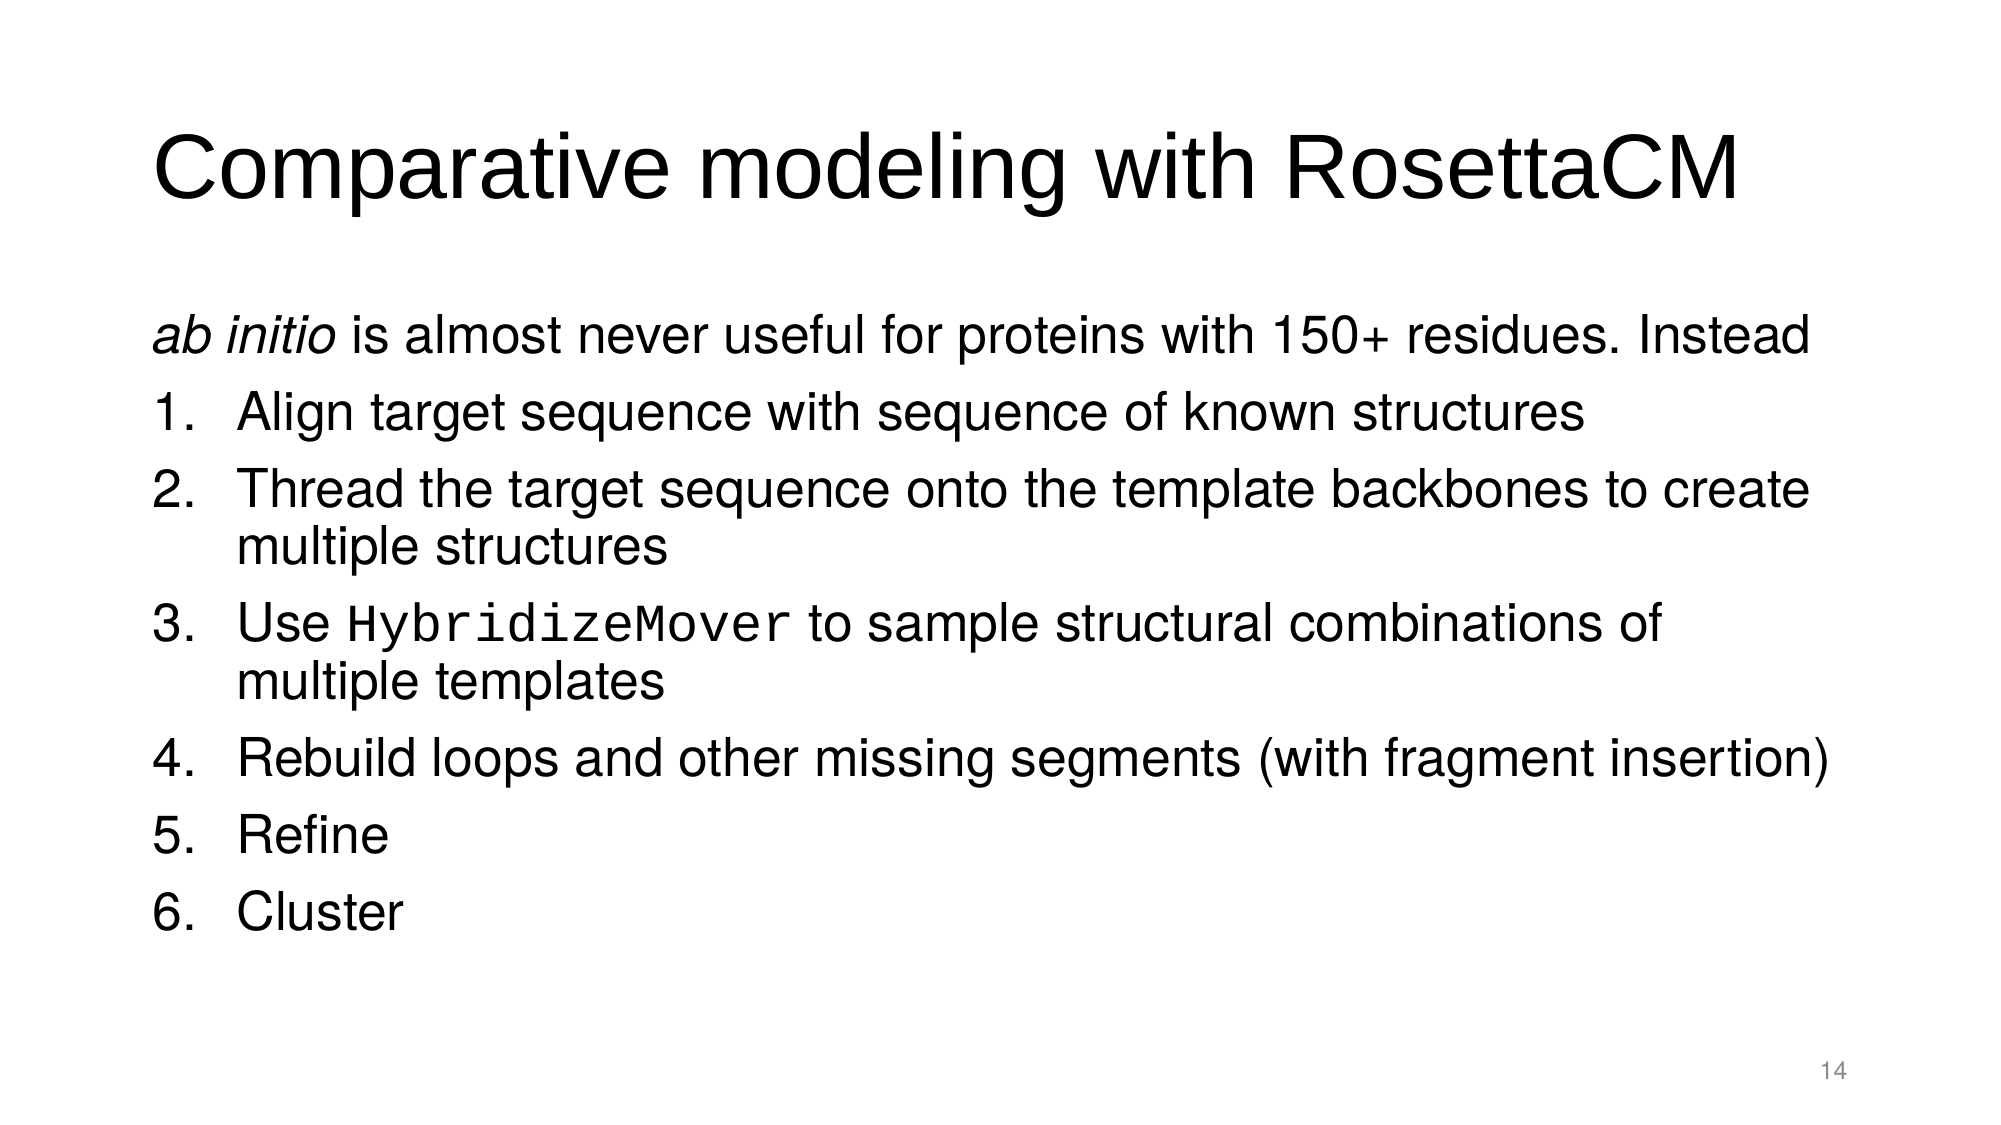

# Comparative modeling with RosettaCM
ab initio is almost never useful for proteins with 150+ residues. Instead
Align target sequence with sequence of known structures
Thread the target sequence onto the template backbones to create multiple structures
Use HybridizeMover to sample structural combinations of multiple templates
Rebuild loops and other missing segments (with fragment insertion)
Refine
Cluster
14